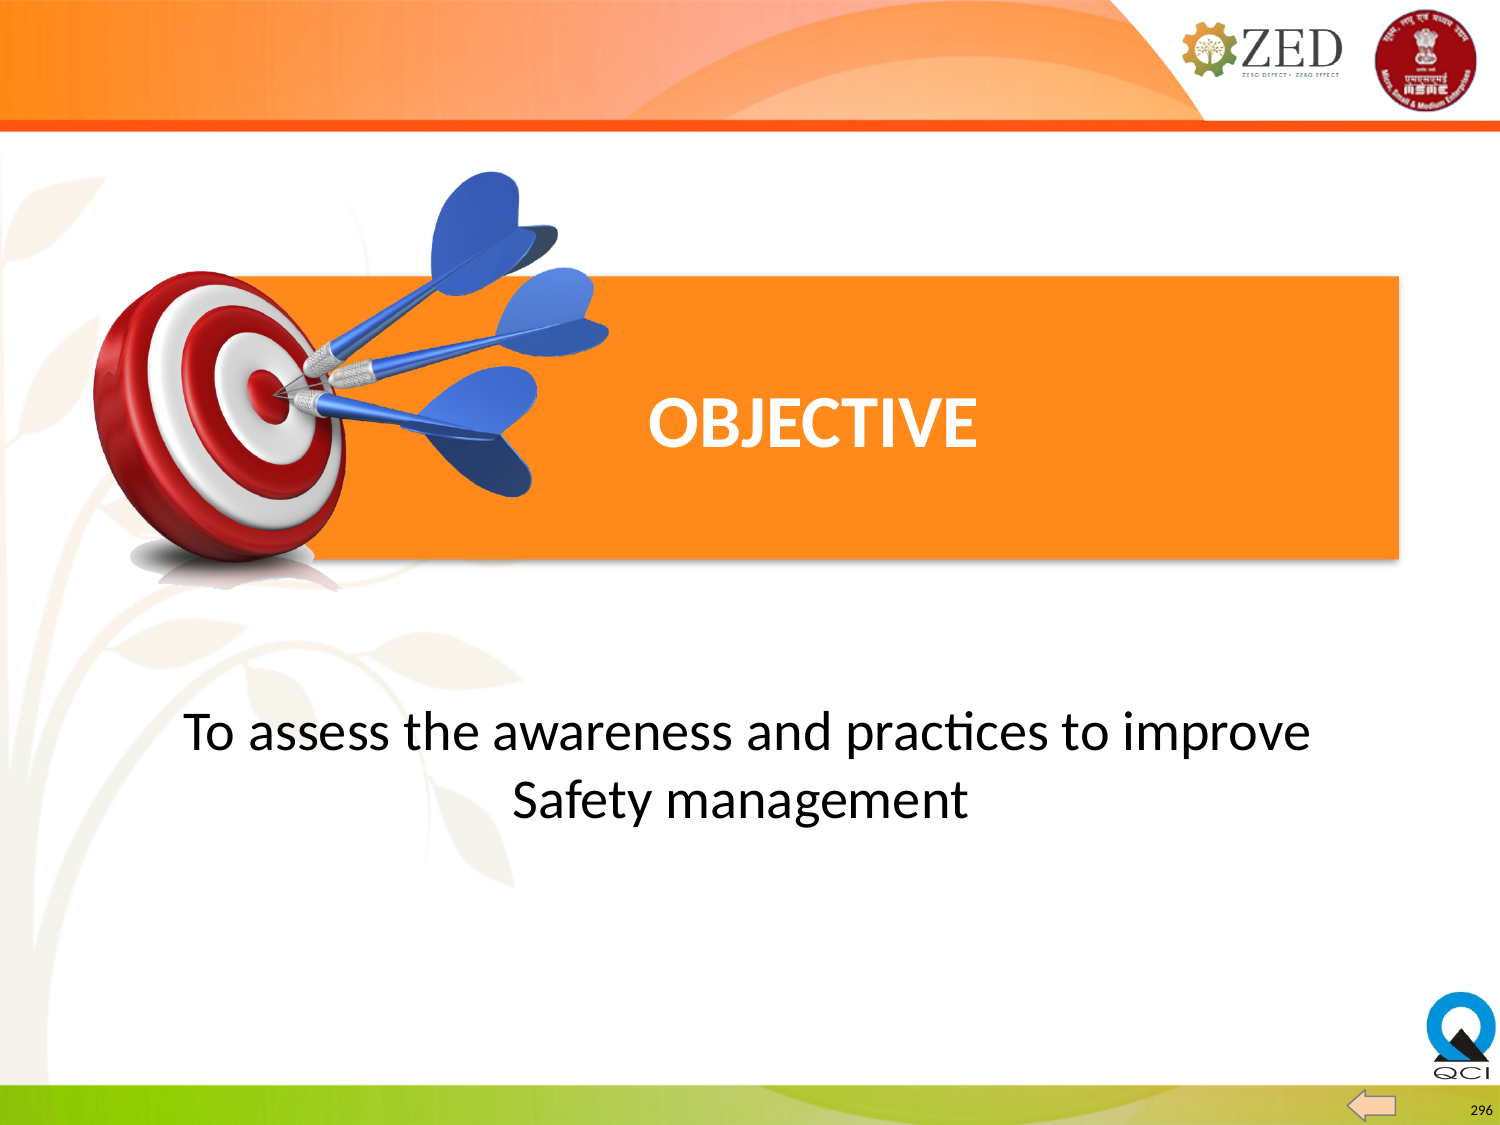

To assess the awareness and practices to improve
Safety management